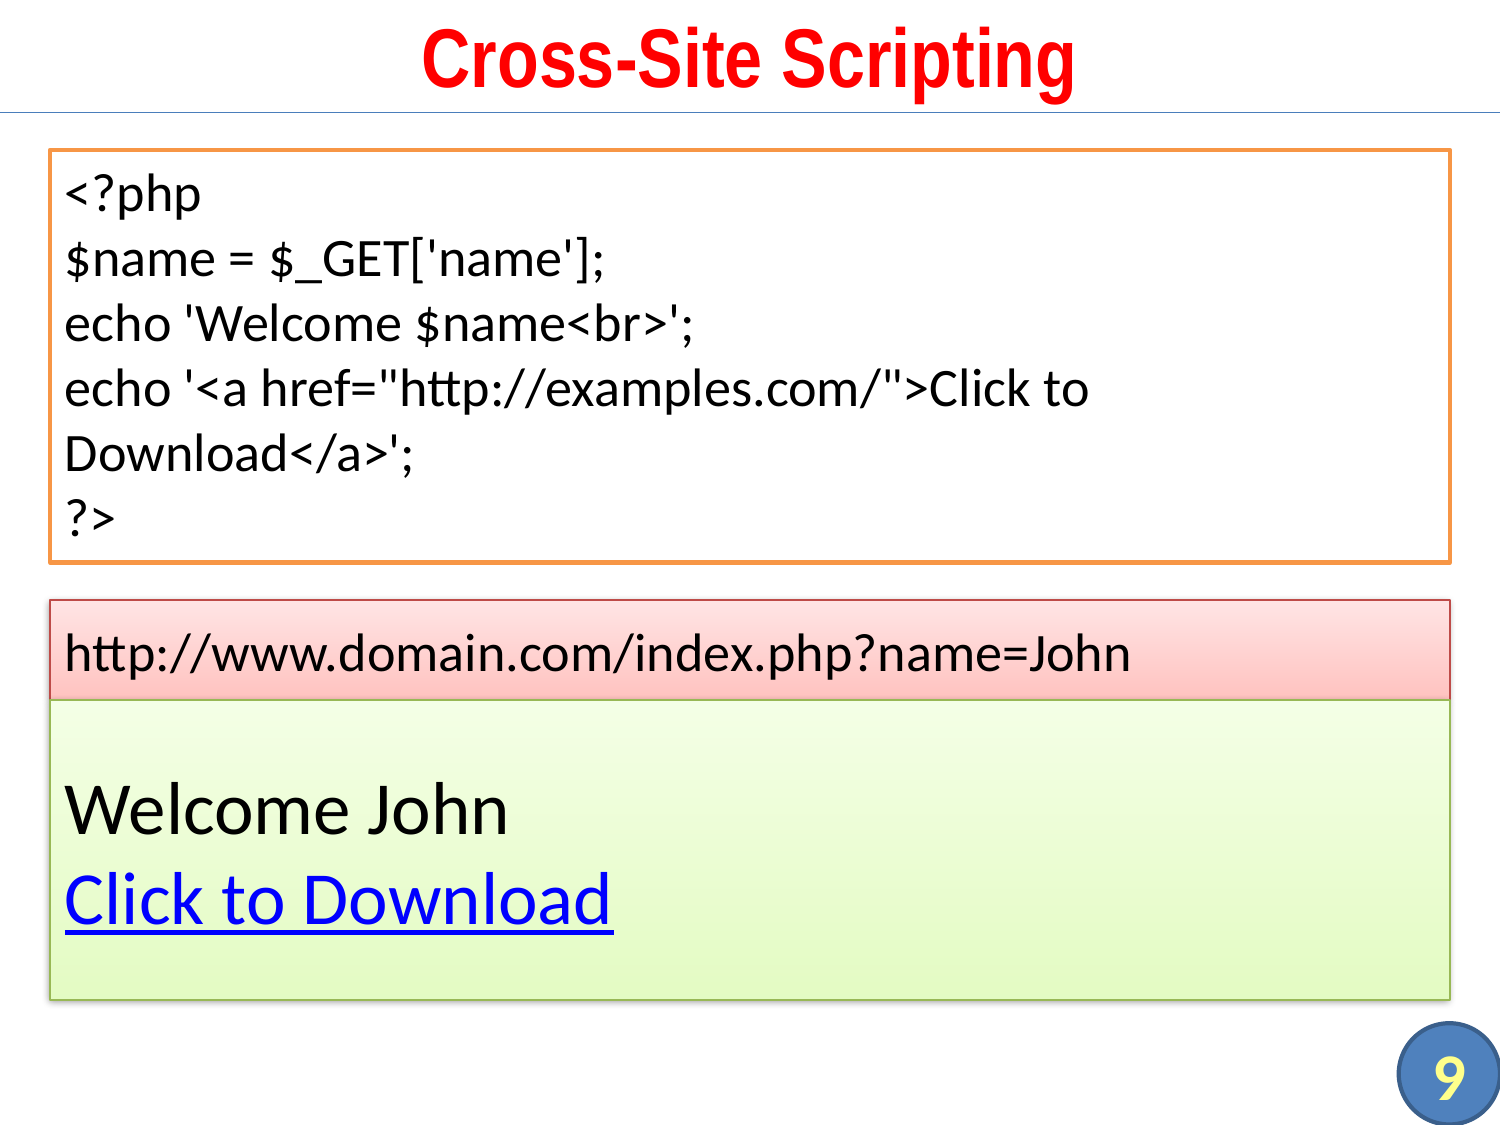

# Cross-Site Scripting
<?php
$name = $_GET['name'];
echo 'Welcome $name<br>';
echo '<a href="http://examples.com/">Click to Download</a>';
?>
http://www.domain.com/index.php?name=John
Welcome John
Click to Download
9